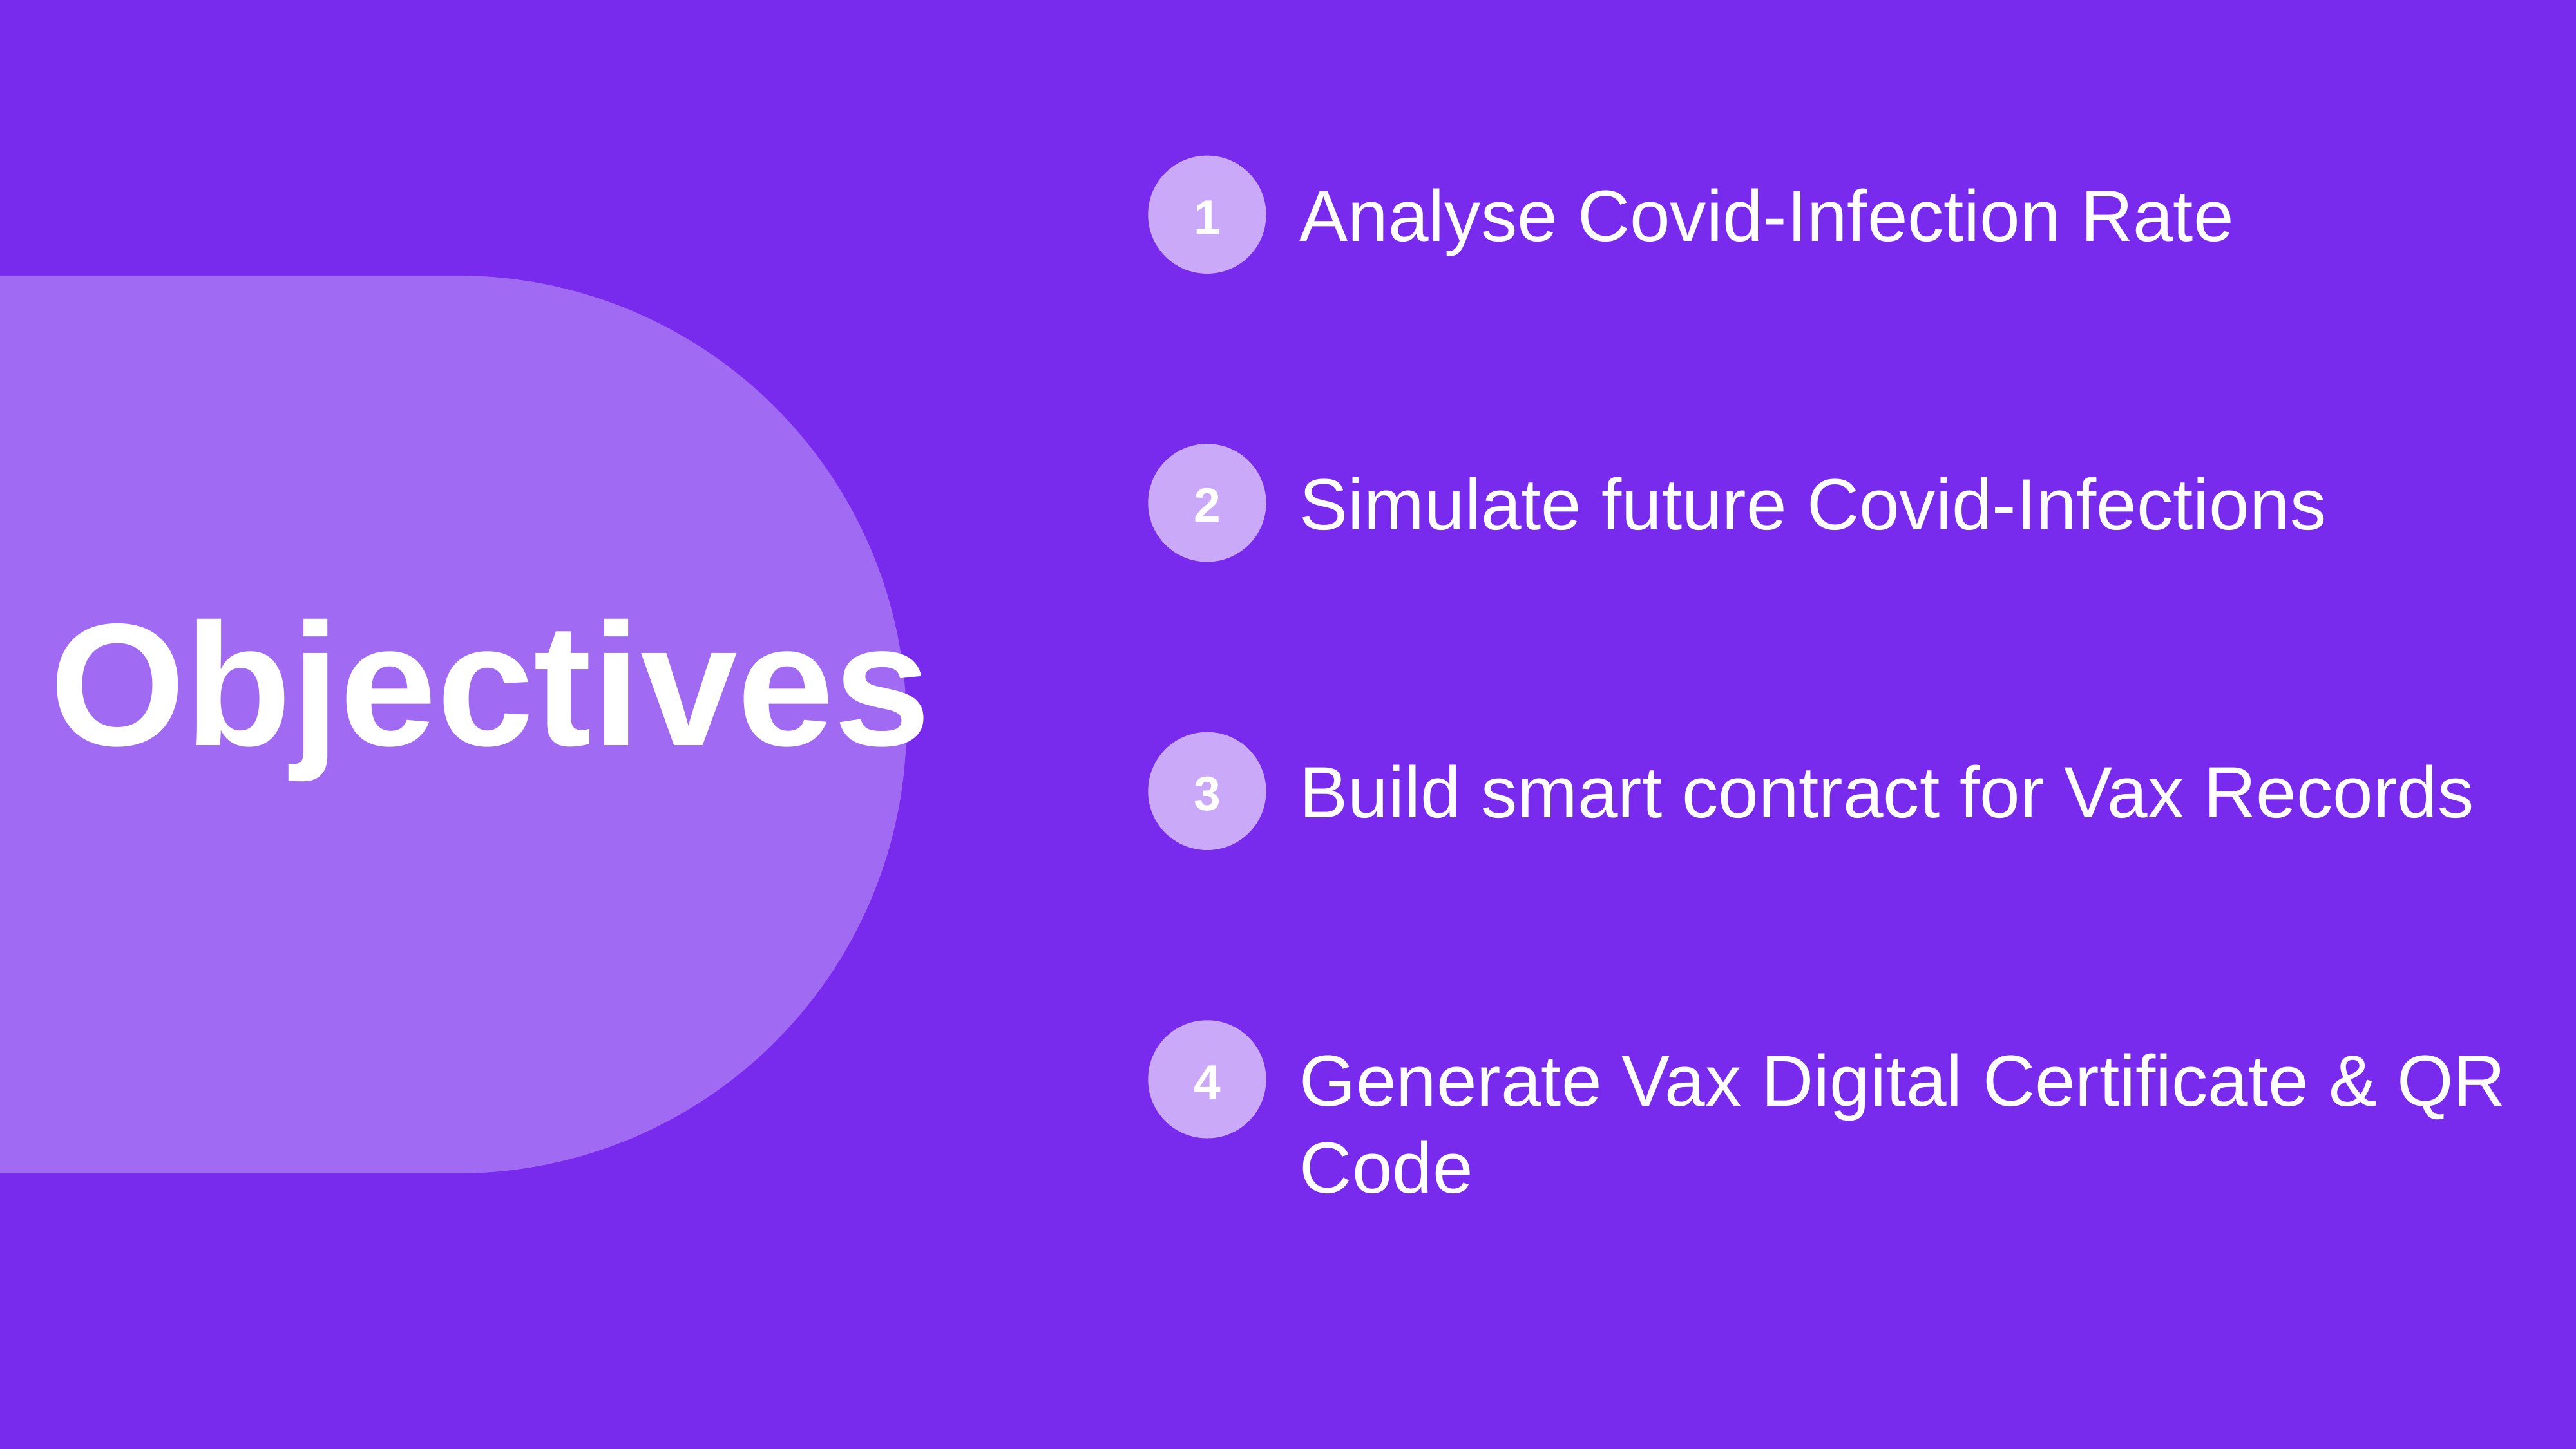

1
Analyse Covid-Infection Rate

2
Simulate future Covid-Infections

Objectives
3
Build smart contract for Vax Records

4
Generate Vax Digital Certificate & QR Code